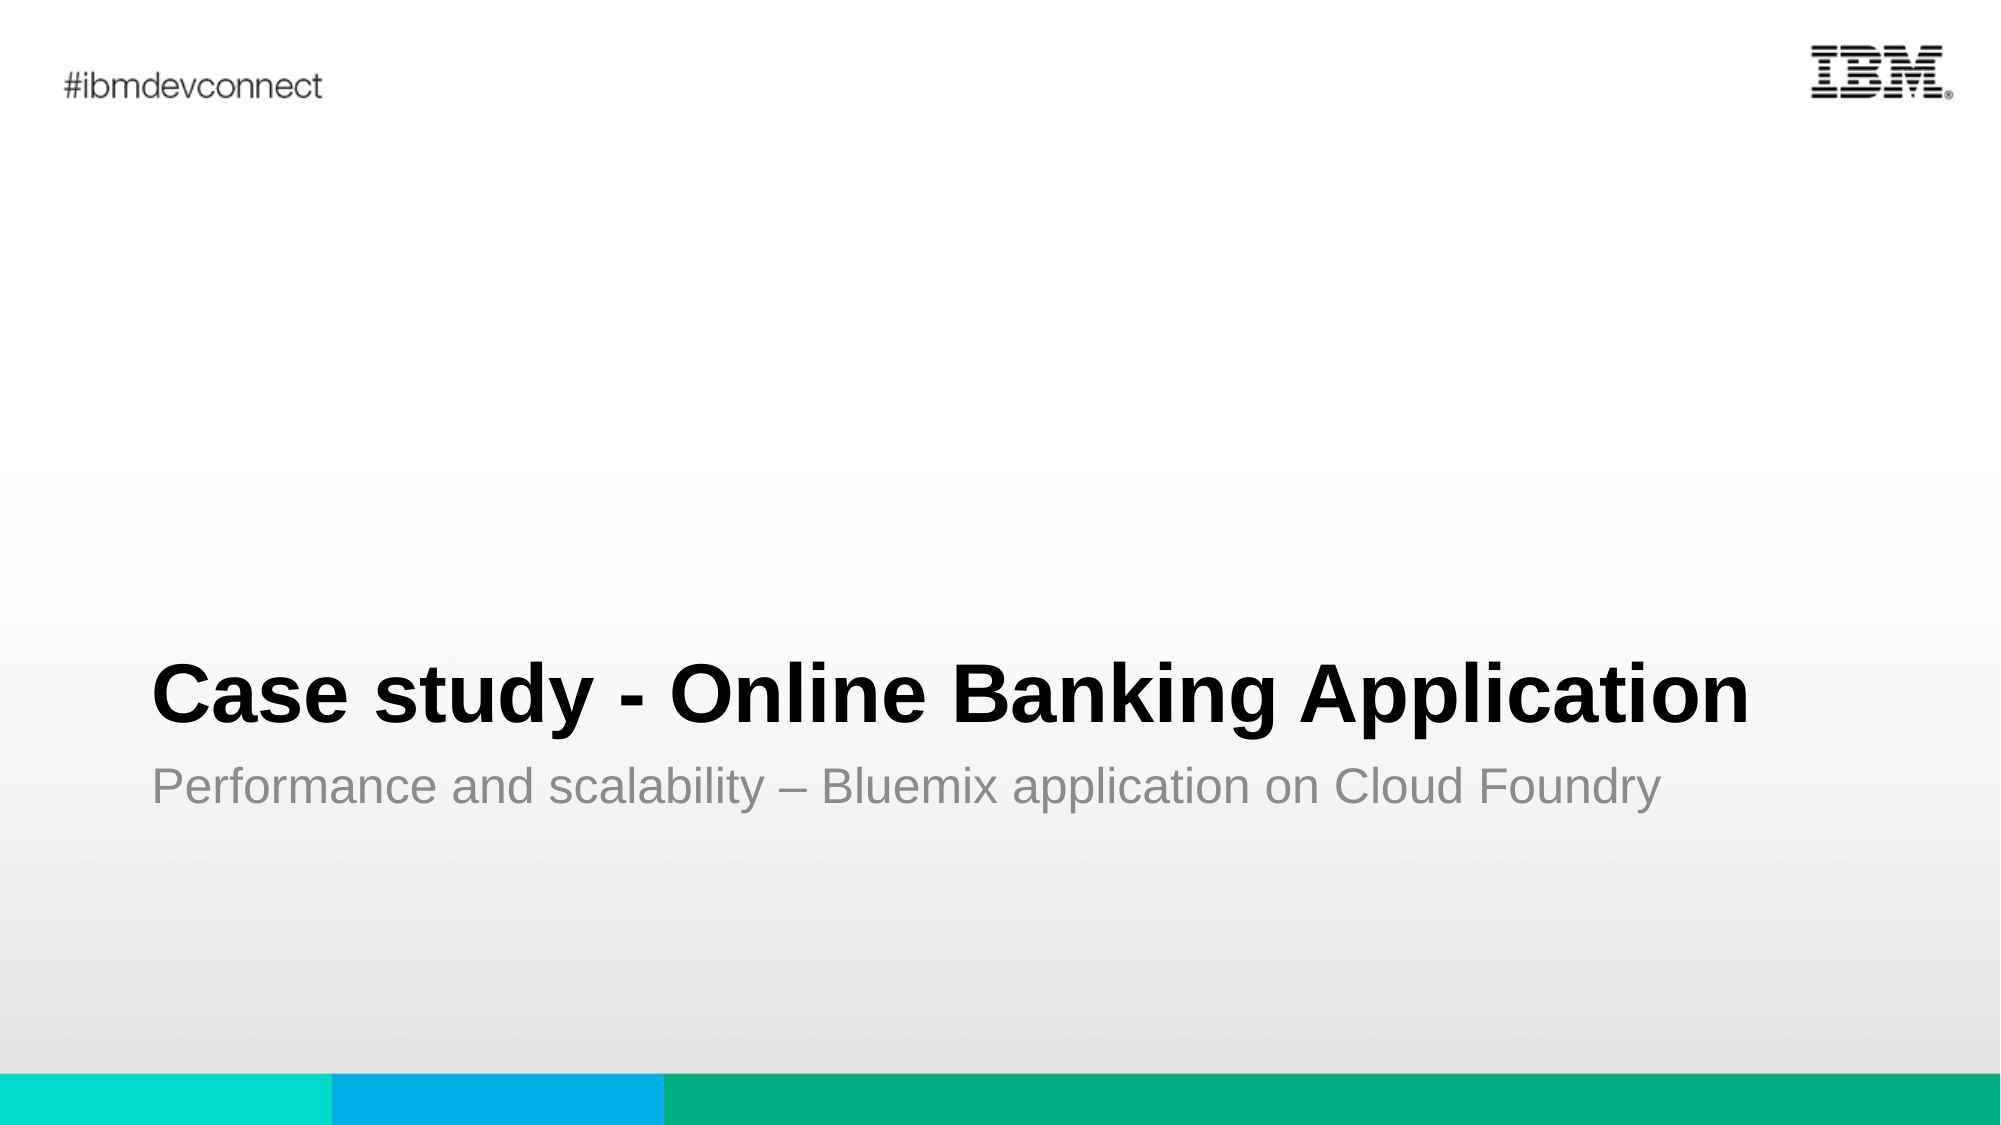

# Case study - Online Banking Application
Performance and scalability – Bluemix application on Cloud Foundry